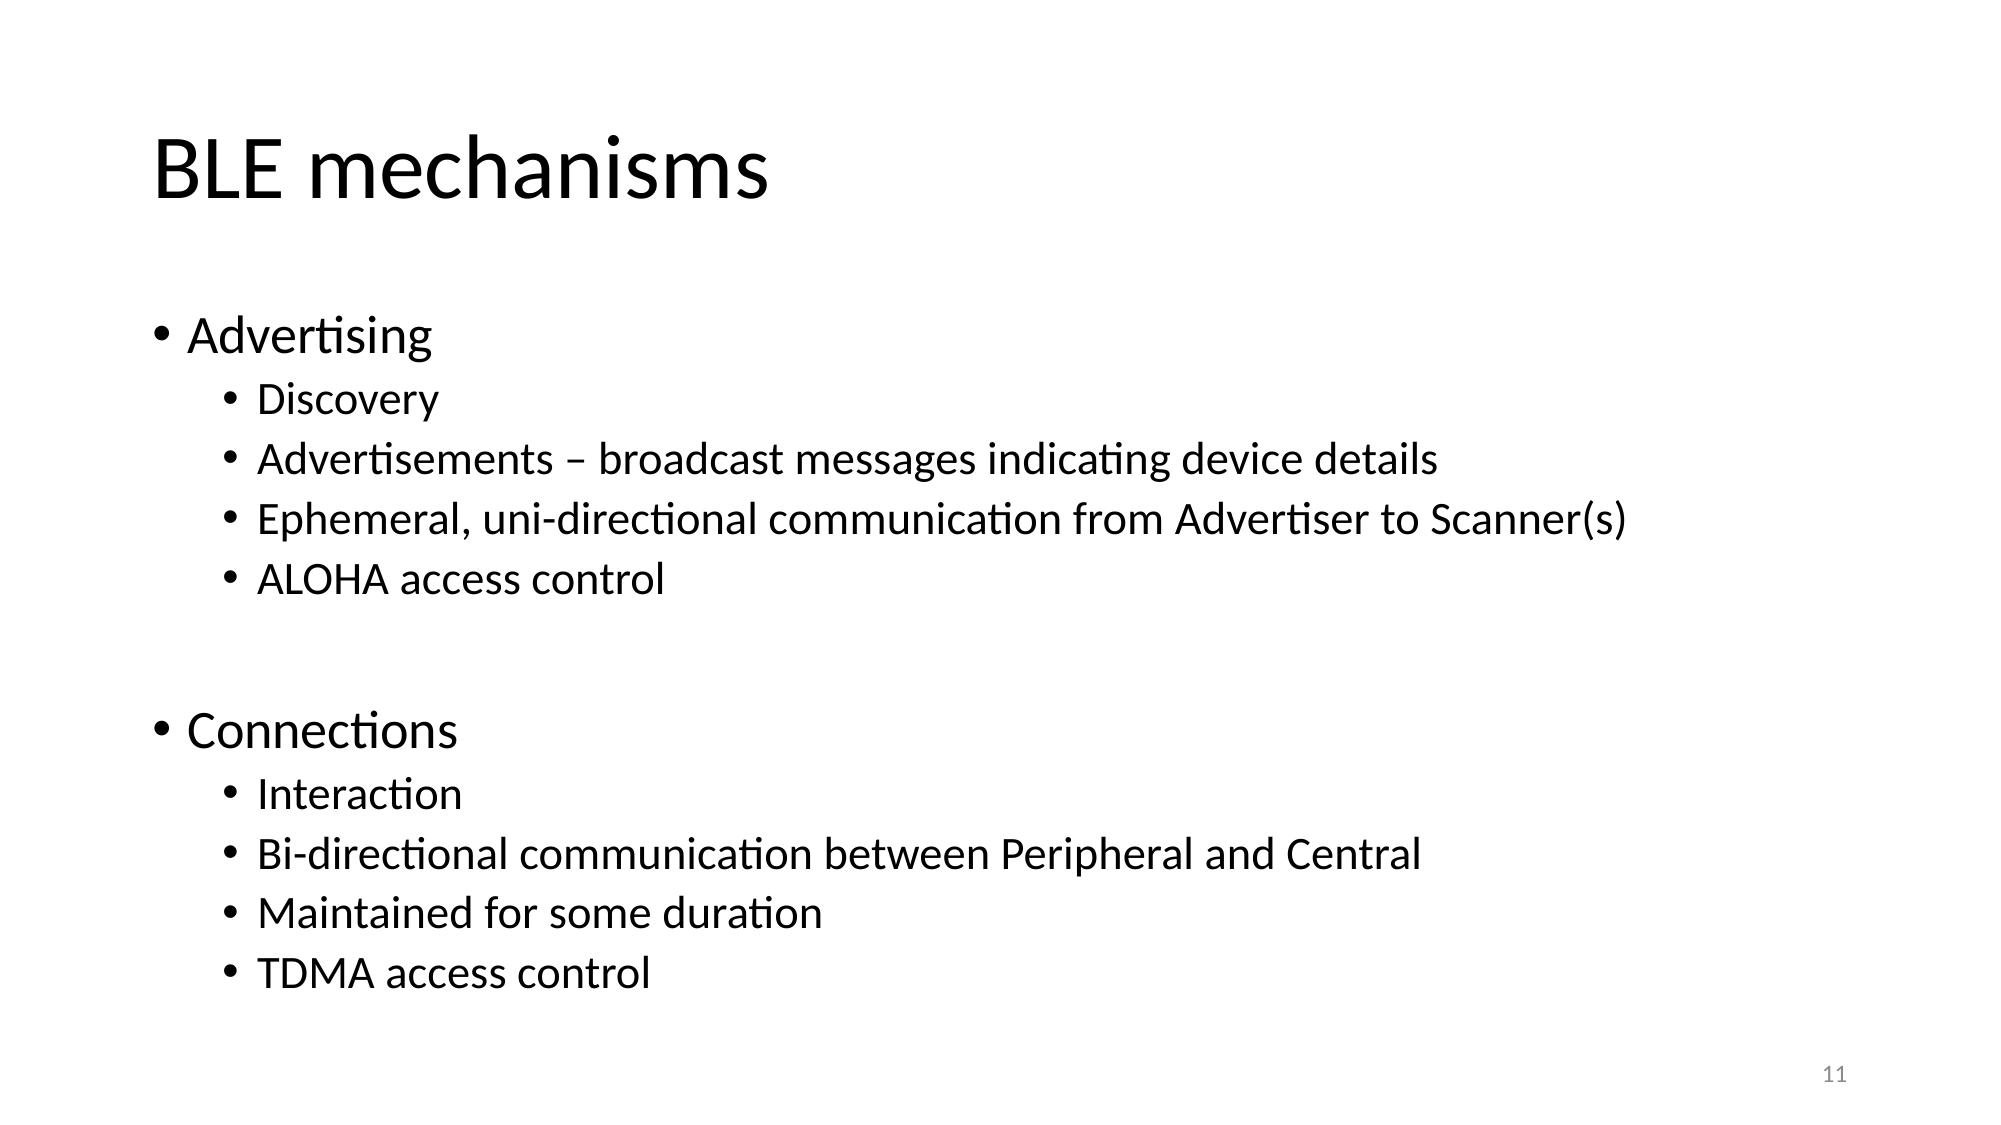

# BLE mechanisms
Advertising
Discovery
Advertisements – broadcast messages indicating device details
Ephemeral, uni-directional communication from Advertiser to Scanner(s)
ALOHA access control

Connections
Interaction
Bi-directional communication between Peripheral and Central
Maintained for some duration
TDMA access control
11